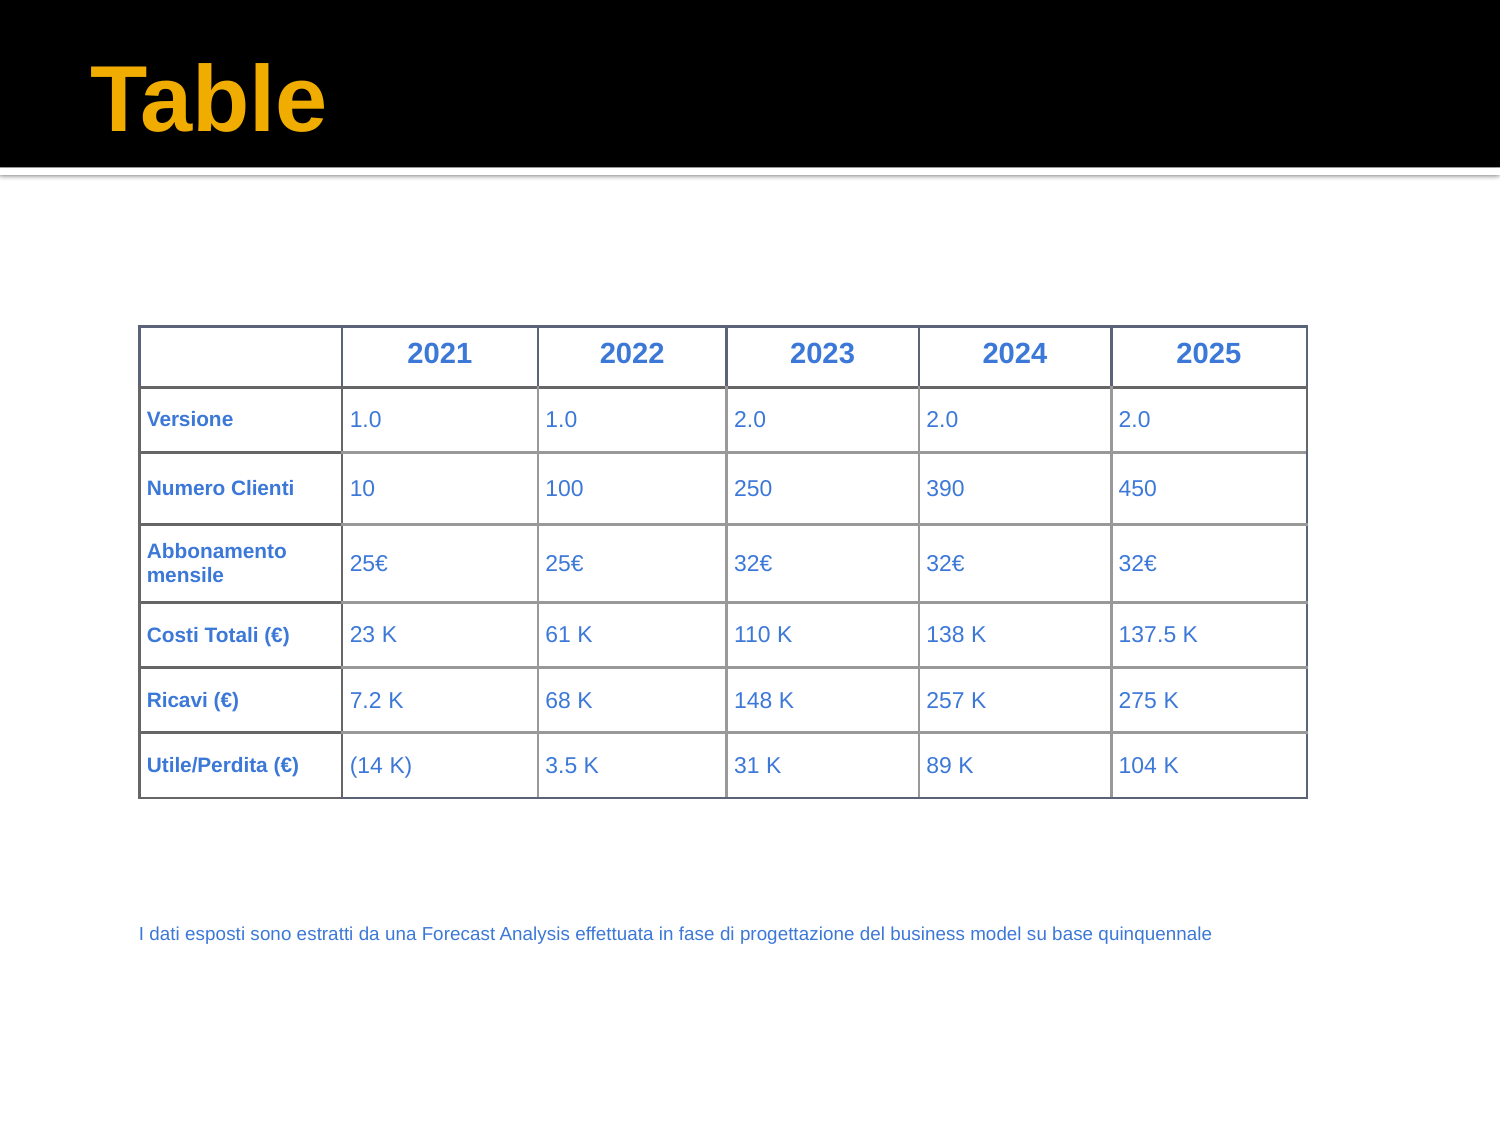

# Table
|  | 2021 | 2022 | 2023 | 2024 | 2025 |
| --- | --- | --- | --- | --- | --- |
| Versione | 1.0 | 1.0 | 2.0 | 2.0 | 2.0 |
| Numero Clienti | 10 | 100 | 250 | 390 | 450 |
| Abbonamento mensile | 25€ | 25€ | 32€ | 32€ | 32€ |
| Costi Totali (€) | 23 K | 61 K | 110 K | 138 K | 137.5 K |
| Ricavi (€) | 7.2 K | 68 K | 148 K | 257 K | 275 K |
| Utile/Perdita (€) | (14 K) | 3.5 K | 31 K | 89 K | 104 K |

I dati esposti sono estratti da una Forecast Analysis effettuata in fase di progettazione del business model su base quinquennale